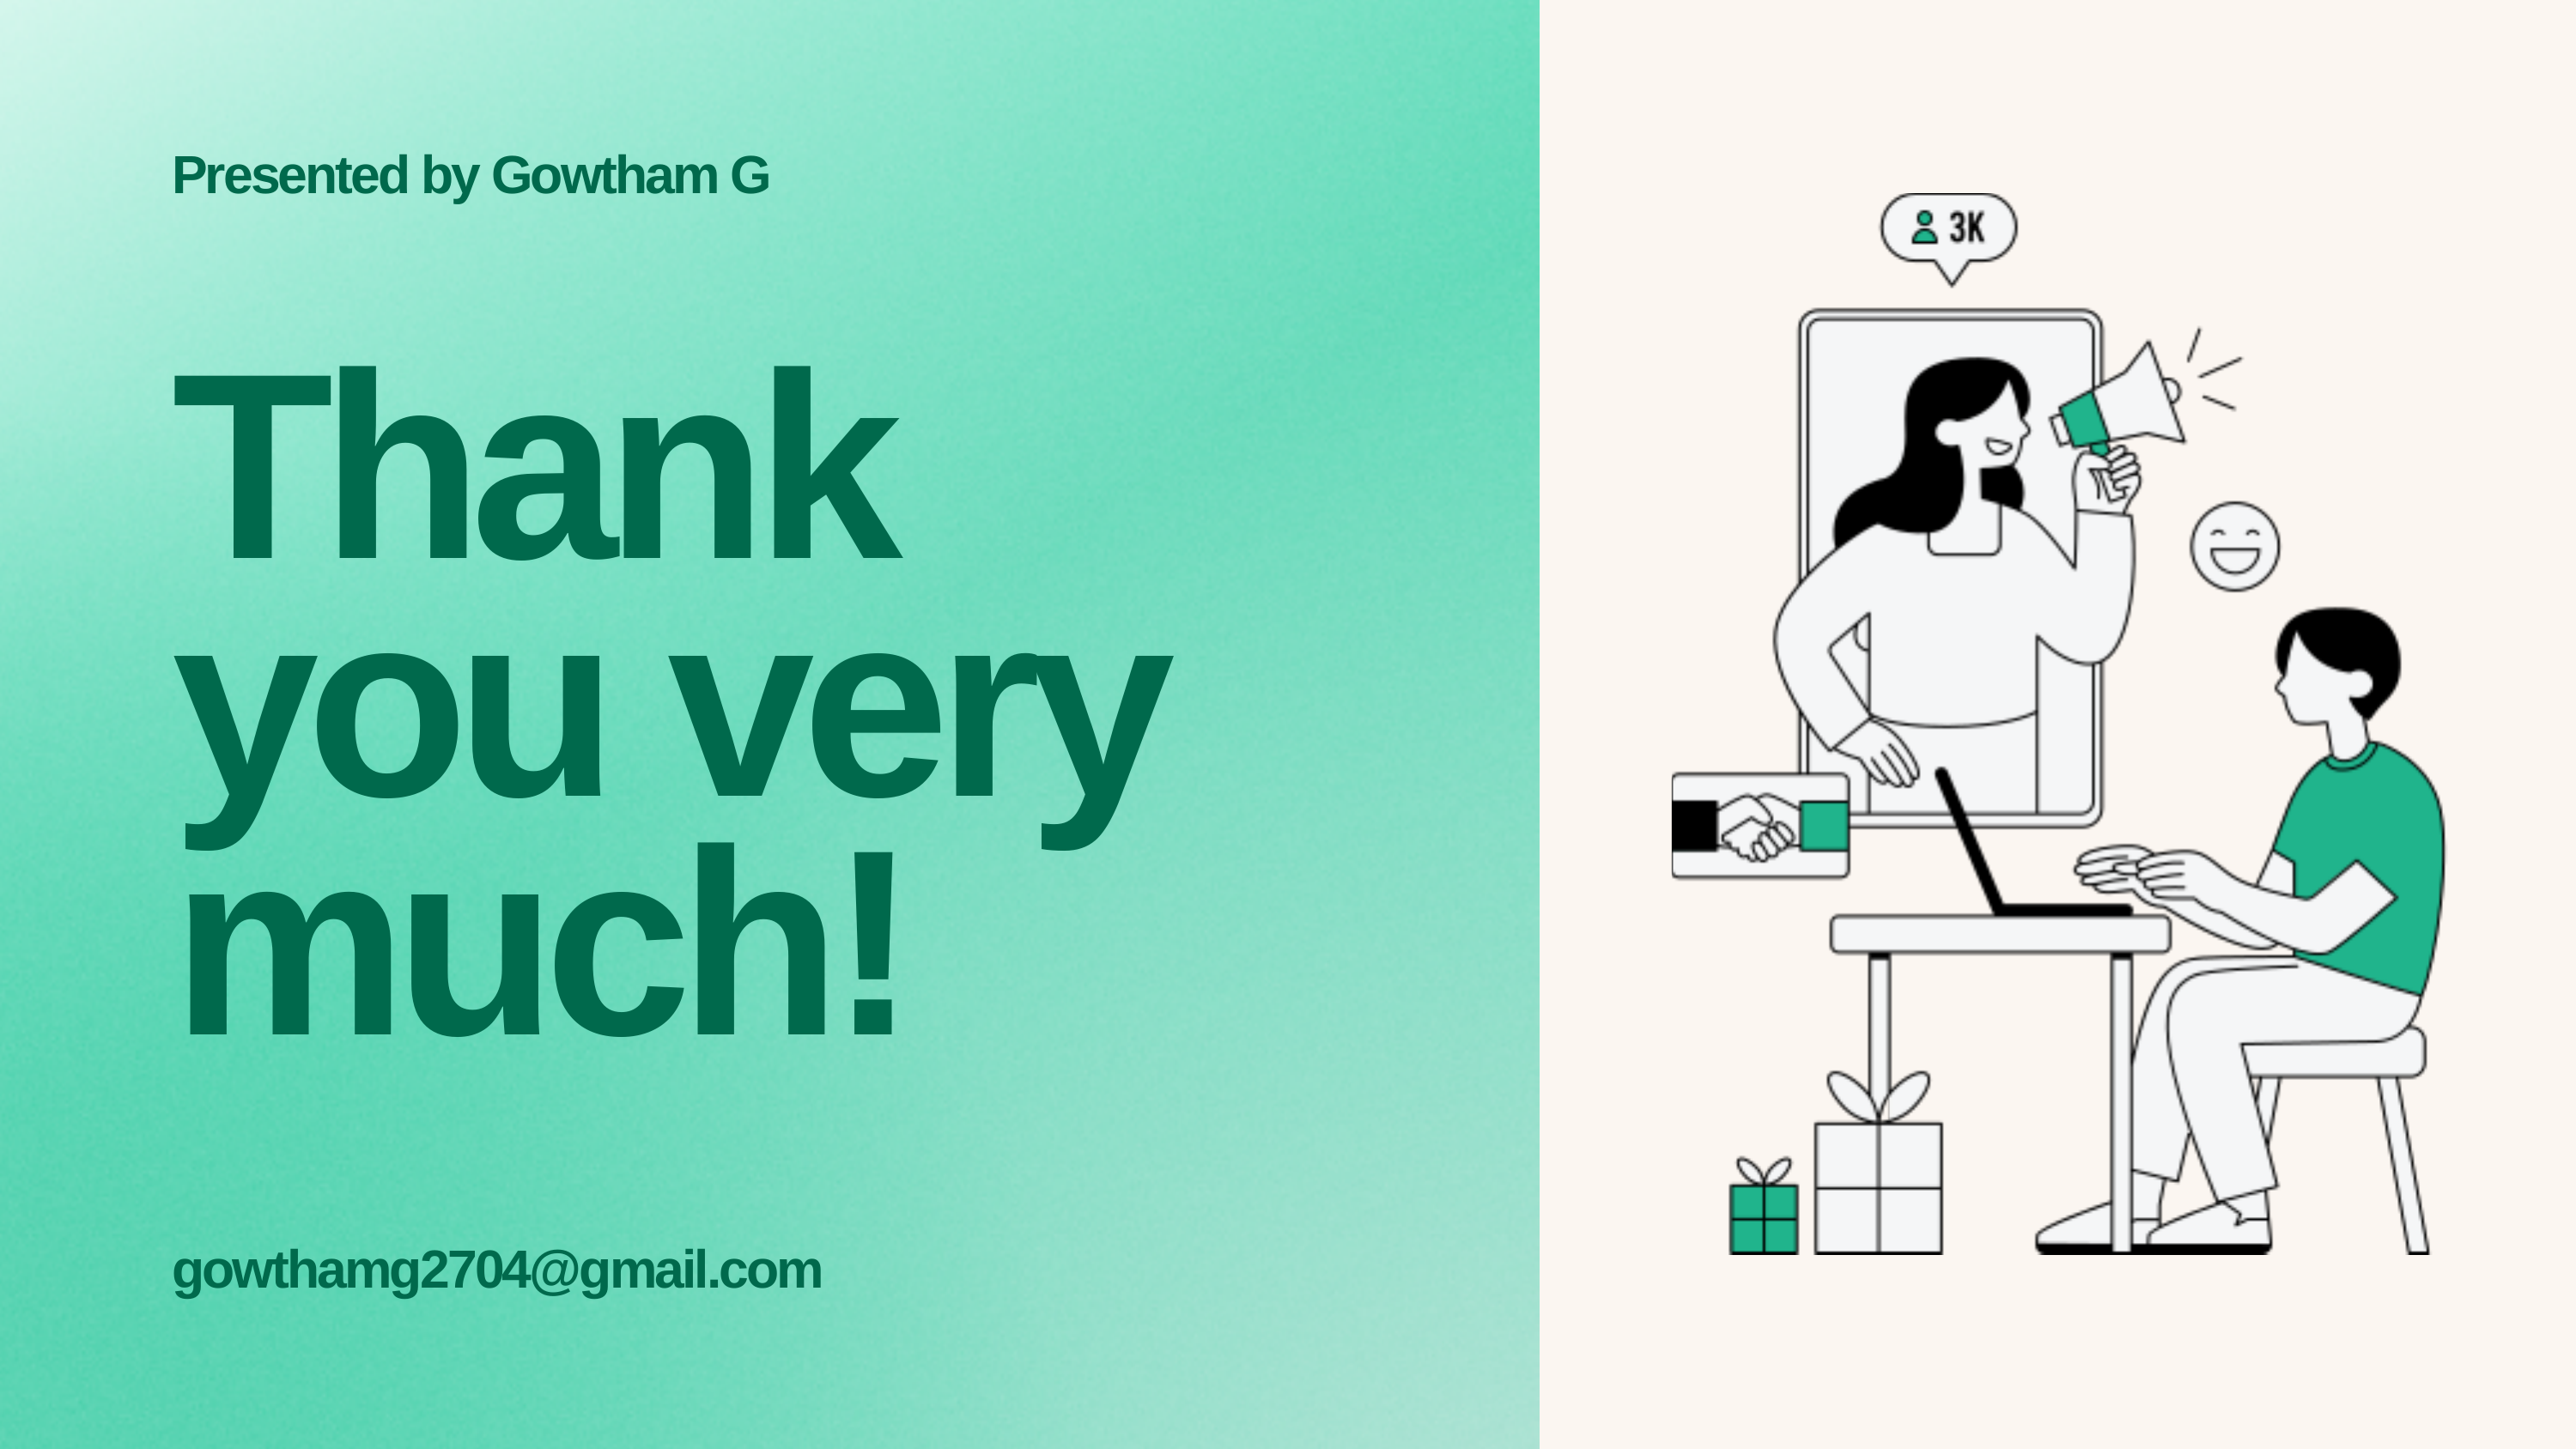

Presented by Gowtham G

Thank you very much!
gowthamg2704@gmail.com